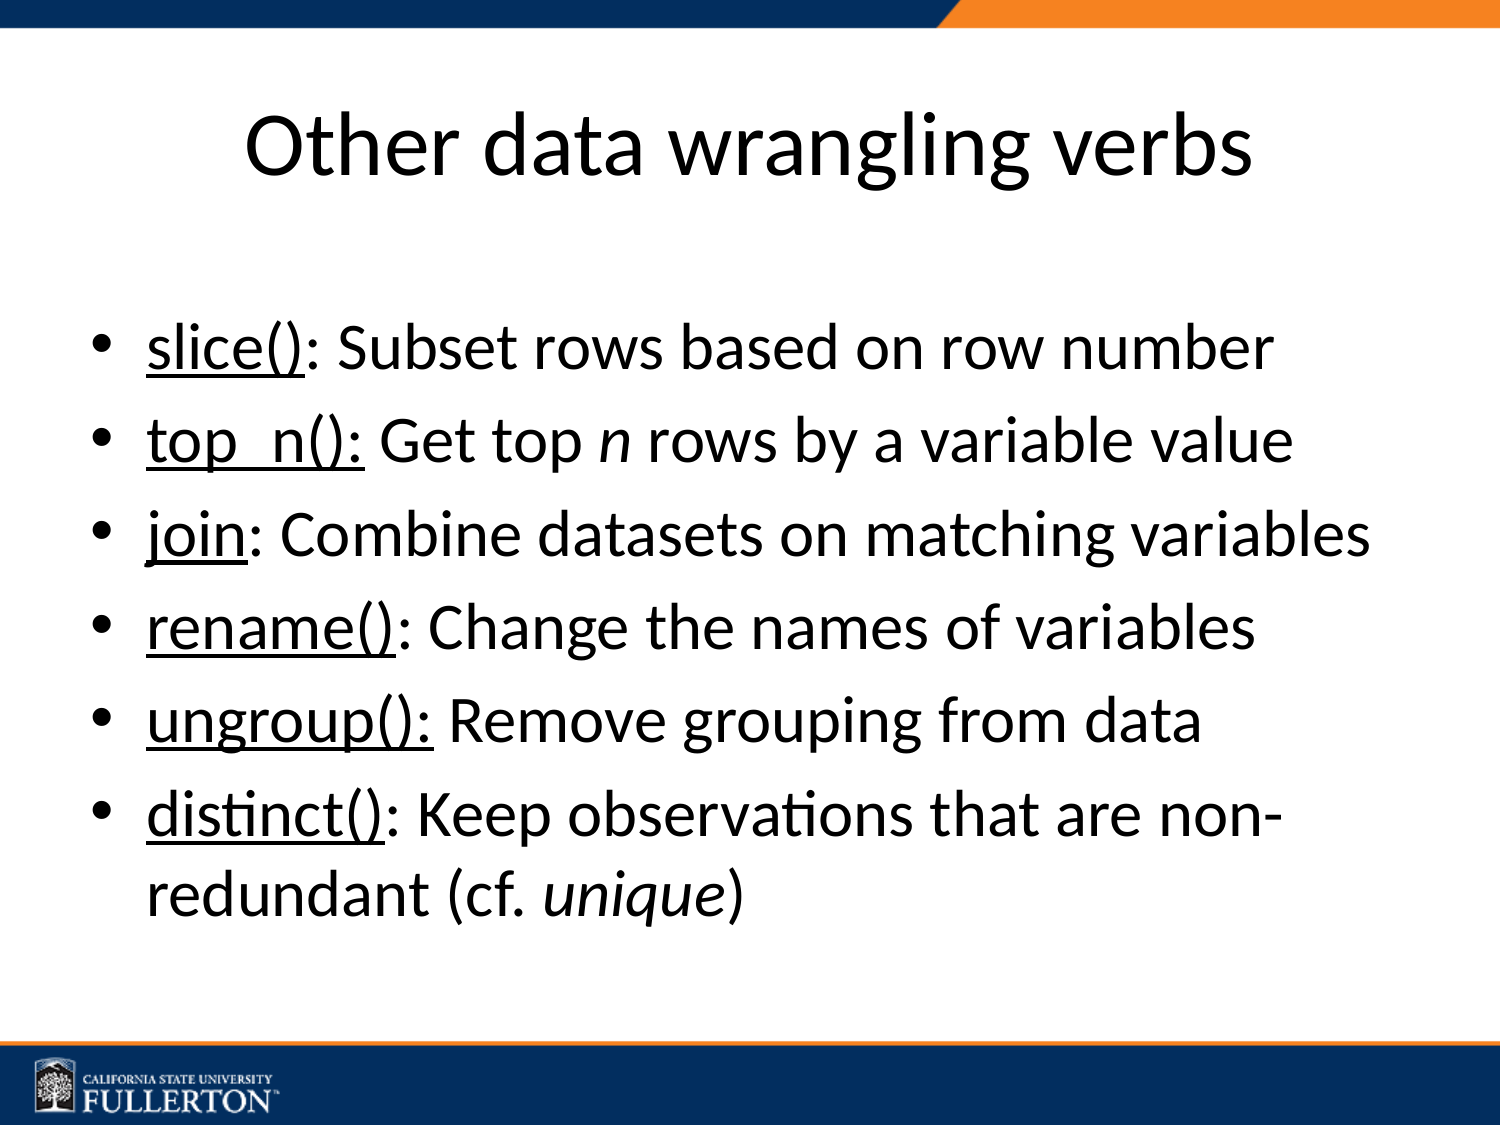

# Other data wrangling verbs
slice(): Subset rows based on row number
top_n(): Get top n rows by a variable value
join: Combine datasets on matching variables
rename(): Change the names of variables
ungroup(): Remove grouping from data
distinct(): Keep observations that are non-redundant (cf. unique)